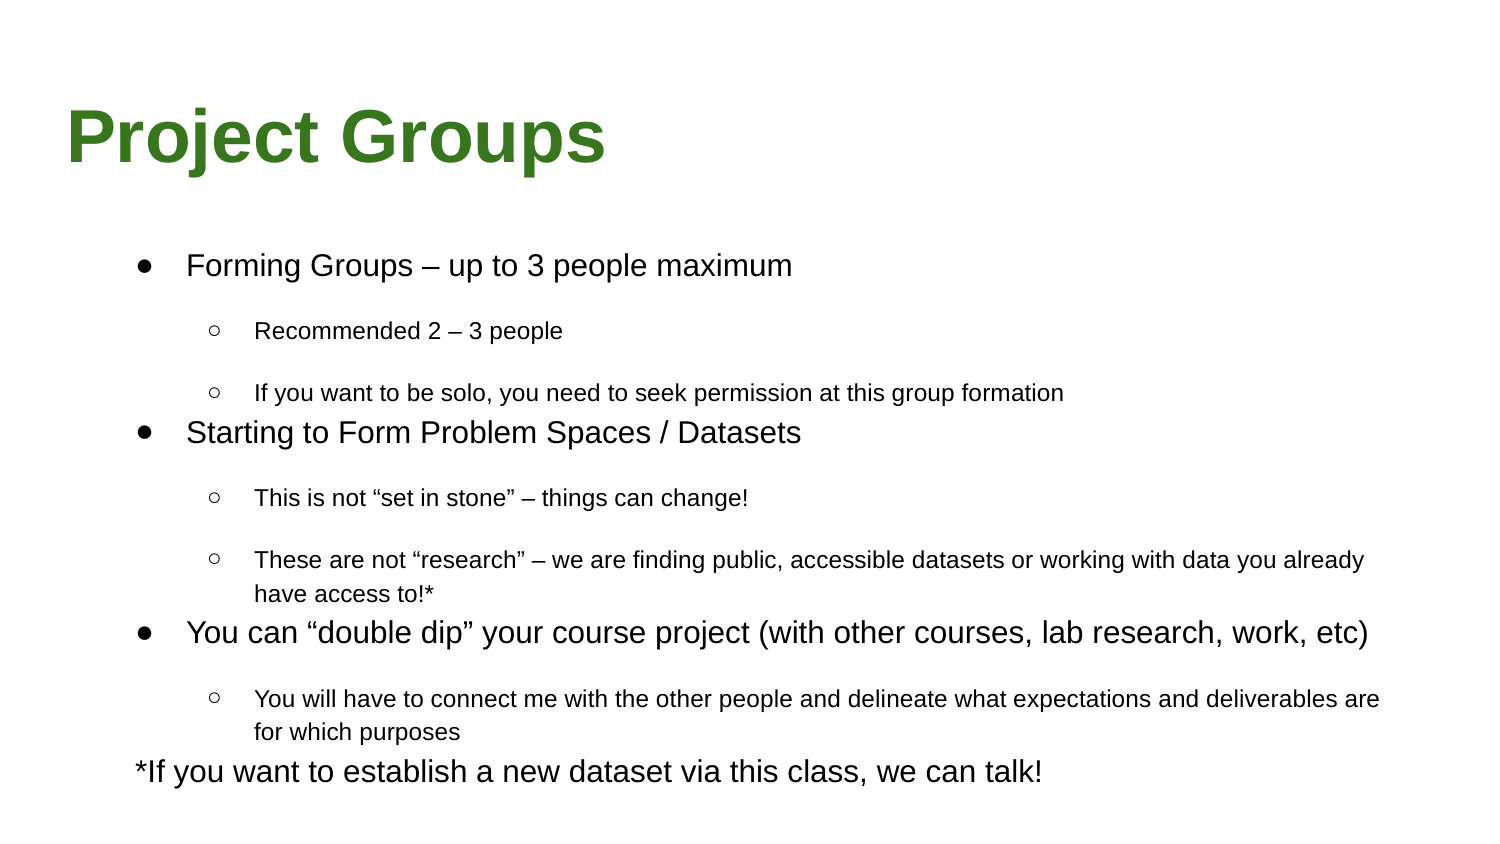

# Project Groups
Forming Groups – up to 3 people maximum
Recommended 2 – 3 people
If you want to be solo, you need to seek permission at this group formation
Starting to Form Problem Spaces / Datasets
This is not “set in stone” – things can change!
These are not “research” – we are finding public, accessible datasets or working with data you already have access to!*
You can “double dip” your course project (with other courses, lab research, work, etc)
You will have to connect me with the other people and delineate what expectations and deliverables are for which purposes
*If you want to establish a new dataset via this class, we can talk!